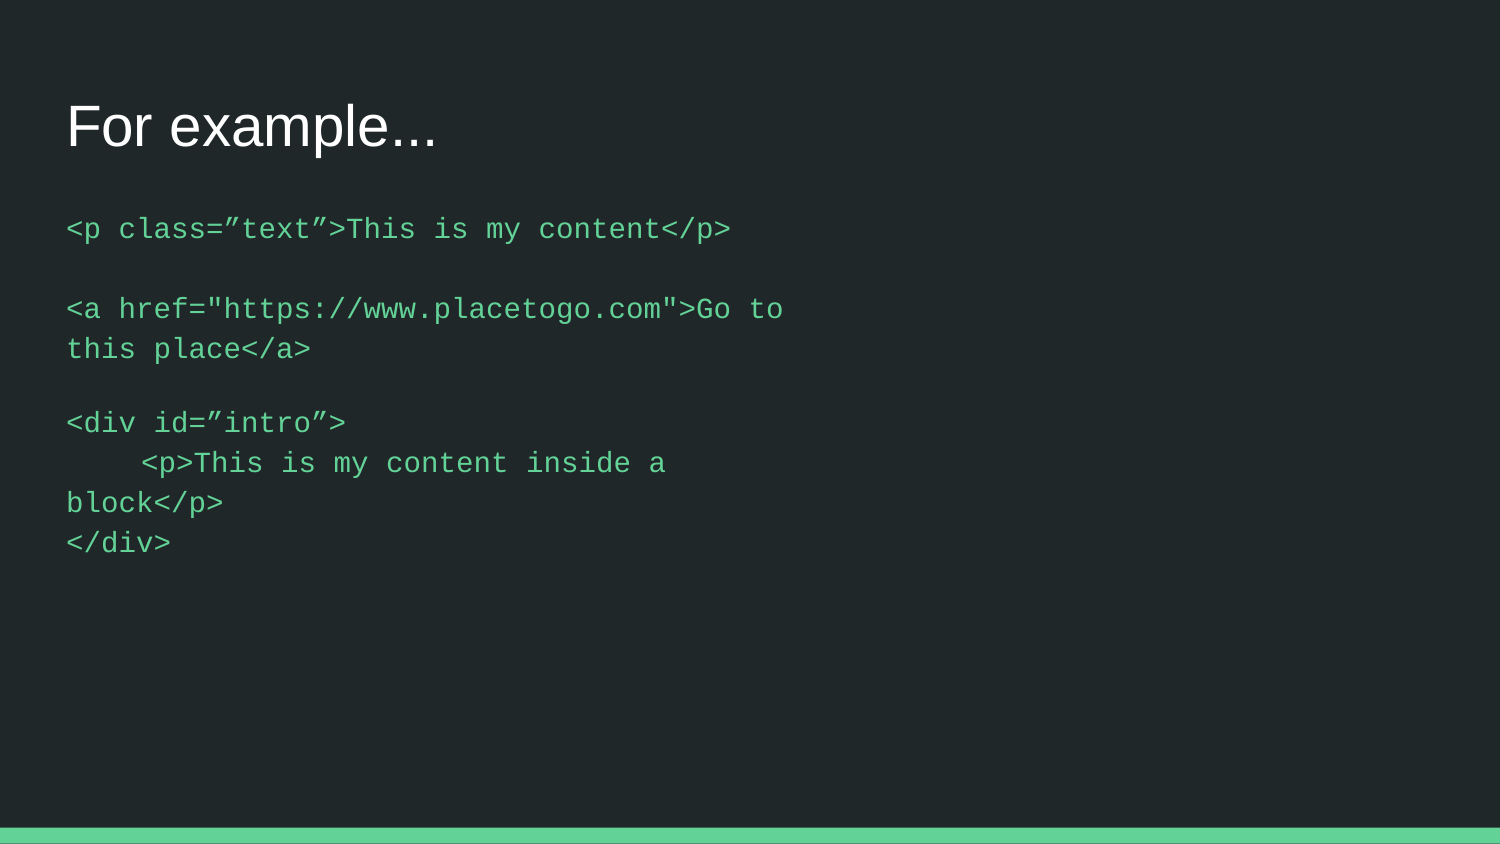

# For example...
<p class=”text”>This is my content</p>

<a href="https://www.placetogo.com">Go to this place</a>
<div id=”intro”>
<p>This is my content inside a block</p>
</div>